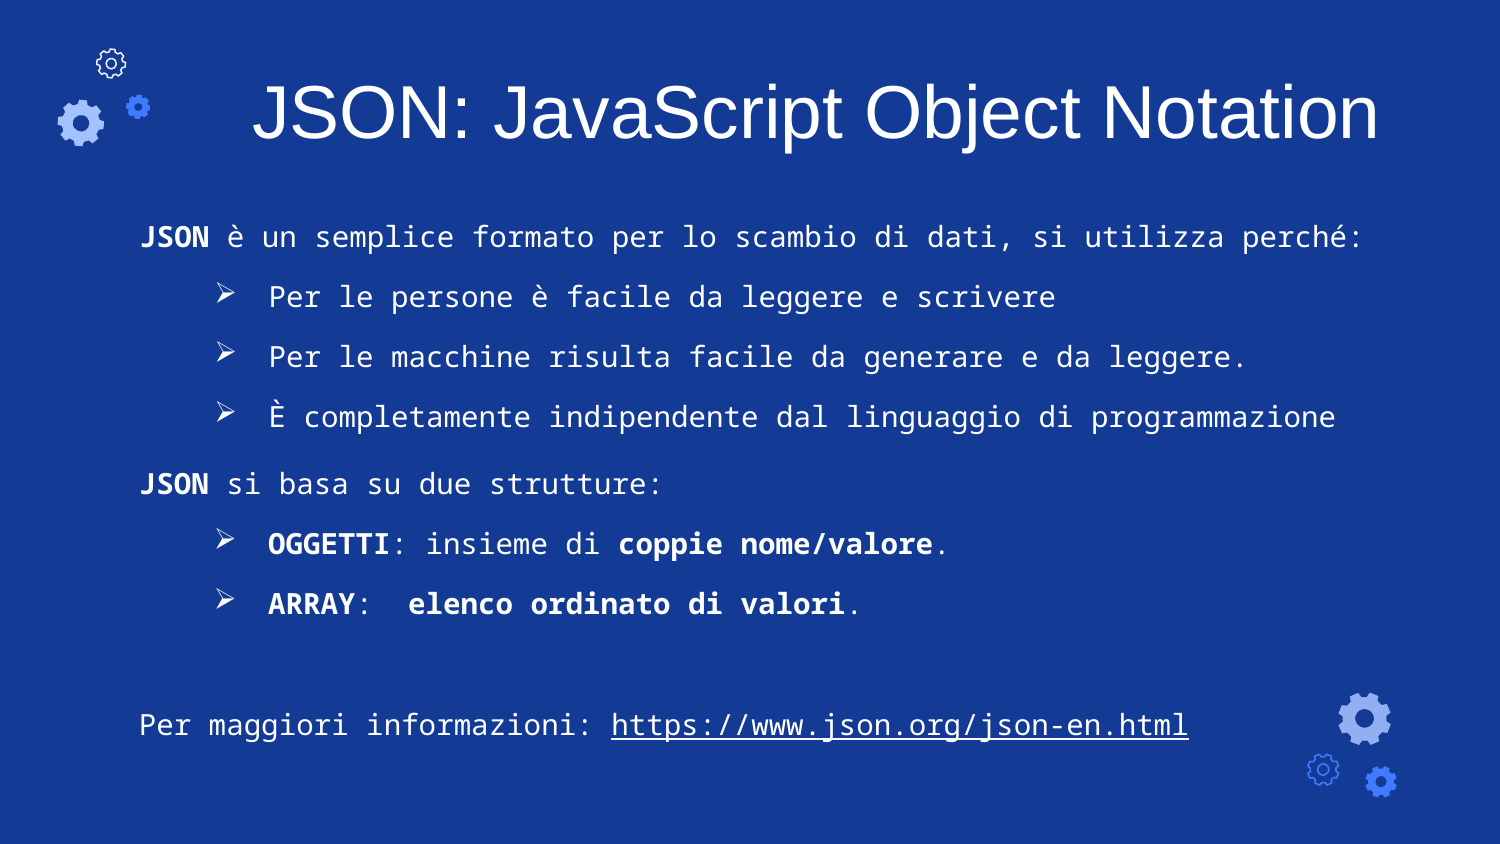

# JSON: JavaScript Object Notation
JSON è un semplice formato per lo scambio di dati, si utilizza perché:
Per le persone è facile da leggere e scrivere
Per le macchine risulta facile da generare e da leggere.
È completamente indipendente dal linguaggio di programmazione

JSON si basa su due strutture:
OGGETTI: insieme di coppie nome/valore.
ARRAY:  elenco ordinato di valori.
Per maggiori informazioni: https://www.json.org/json-en.html